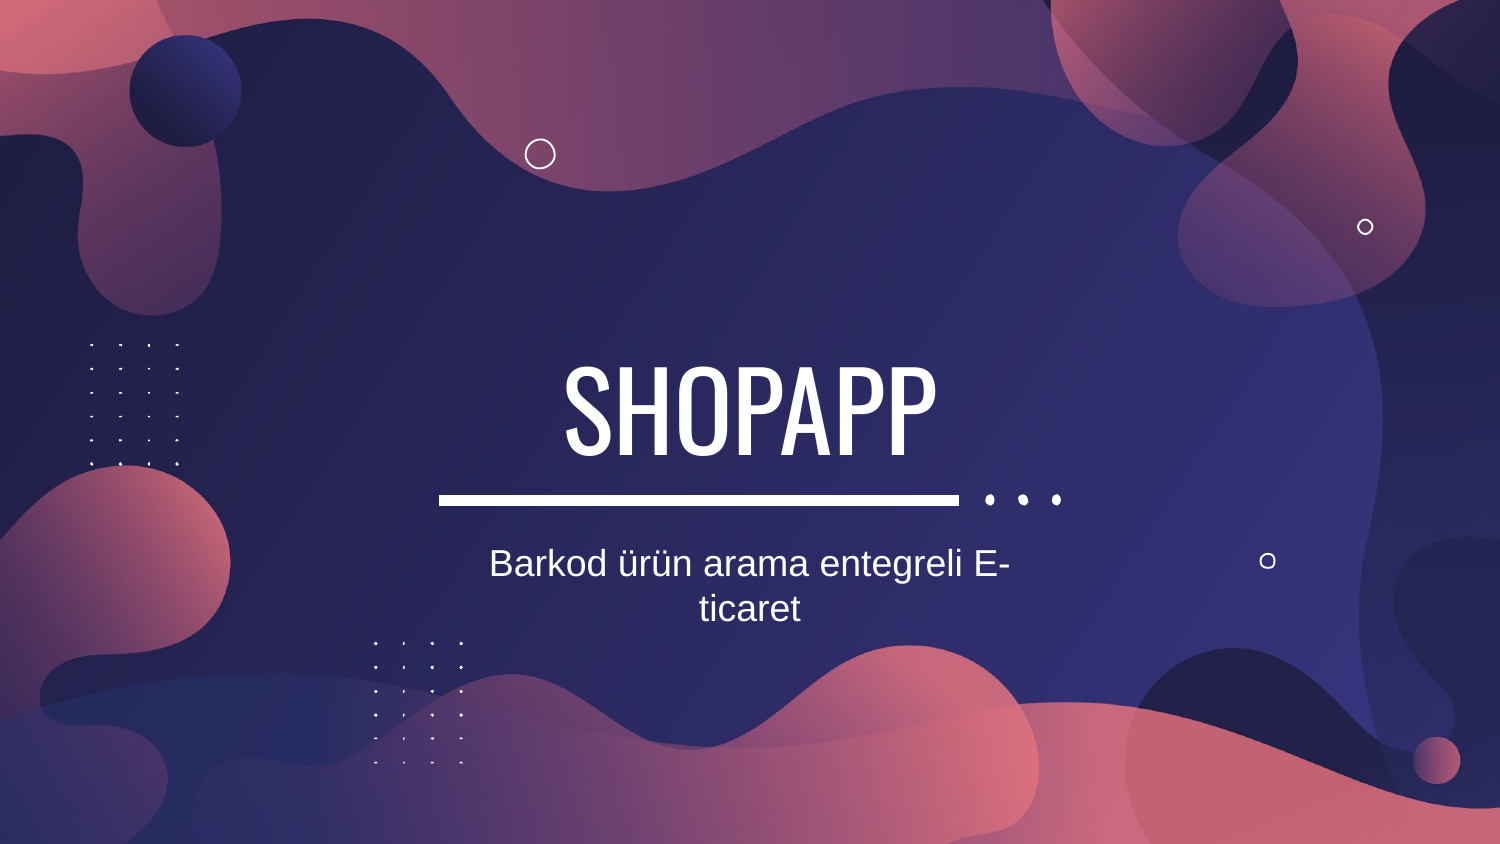

# SHOPAPP

Barkod ürün arama entegreli E-ticaret